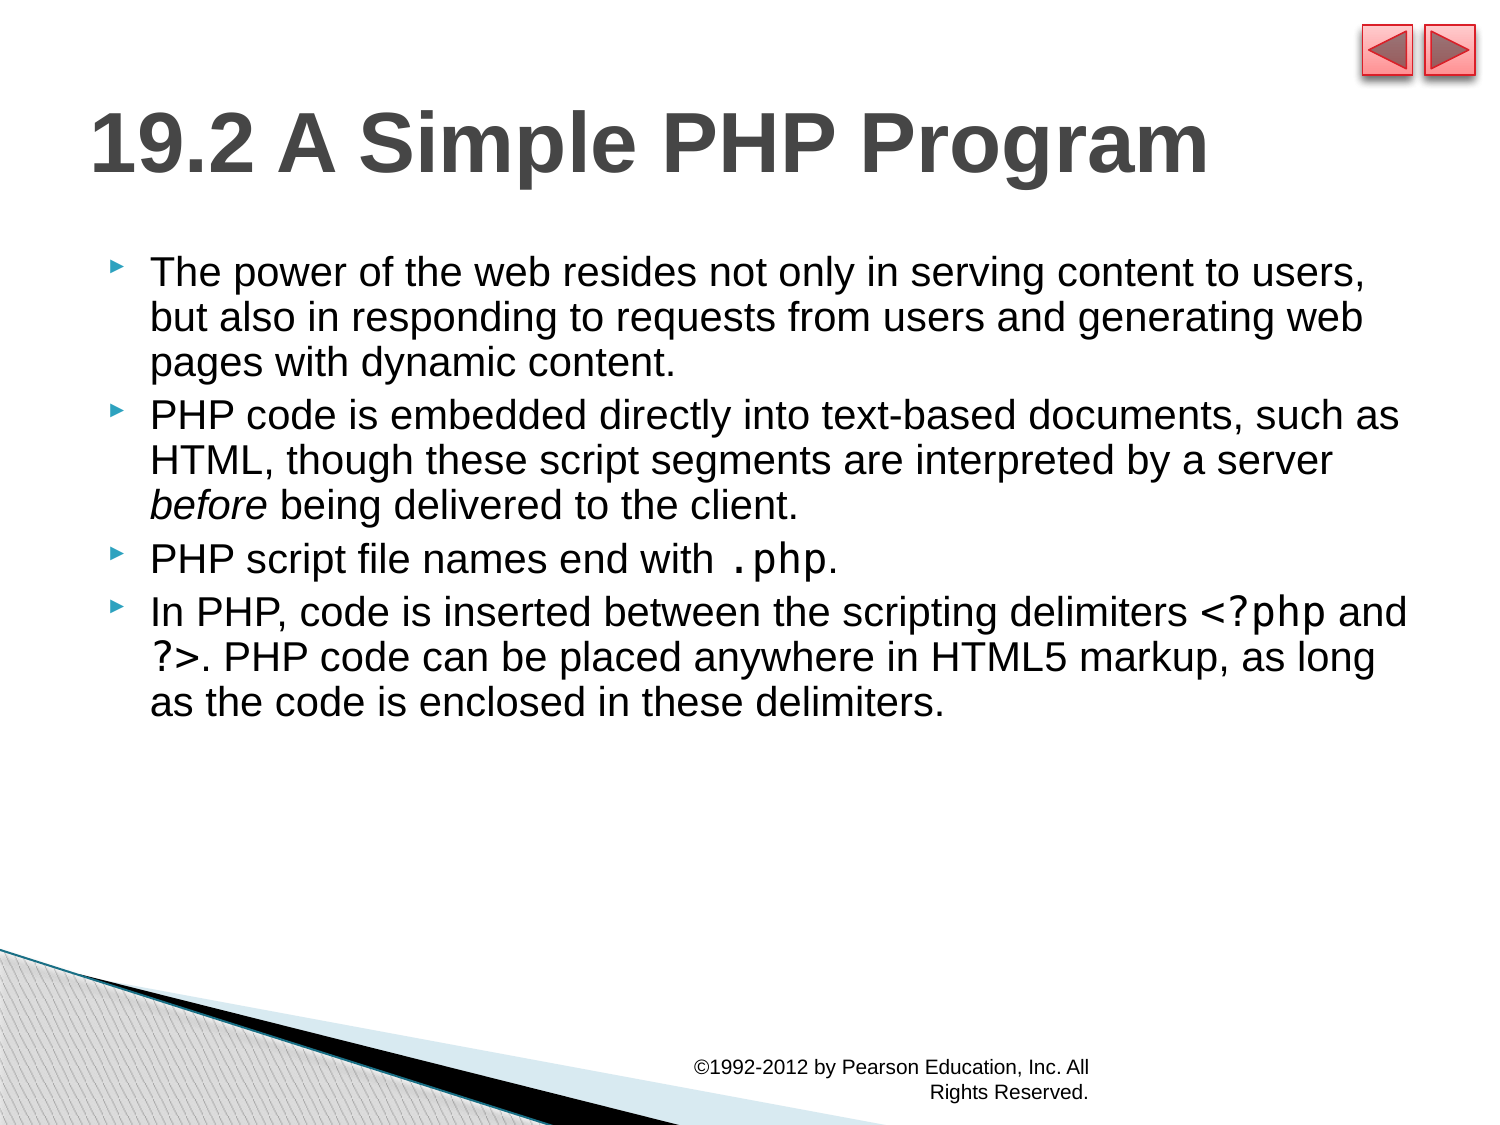

# 19.2 A Simple PHP Program
The power of the web resides not only in serving content to users, but also in responding to requests from users and generating web pages with dynamic content.
PHP code is embedded directly into text-based documents, such as HTML, though these script segments are interpreted by a server before being delivered to the client.
PHP script file names end with .php.
In PHP, code is inserted between the scripting delimiters <?php and ?>. PHP code can be placed anywhere in HTML5 markup, as long as the code is enclosed in these delimiters.
©1992-2012 by Pearson Education, Inc. All Rights Reserved.